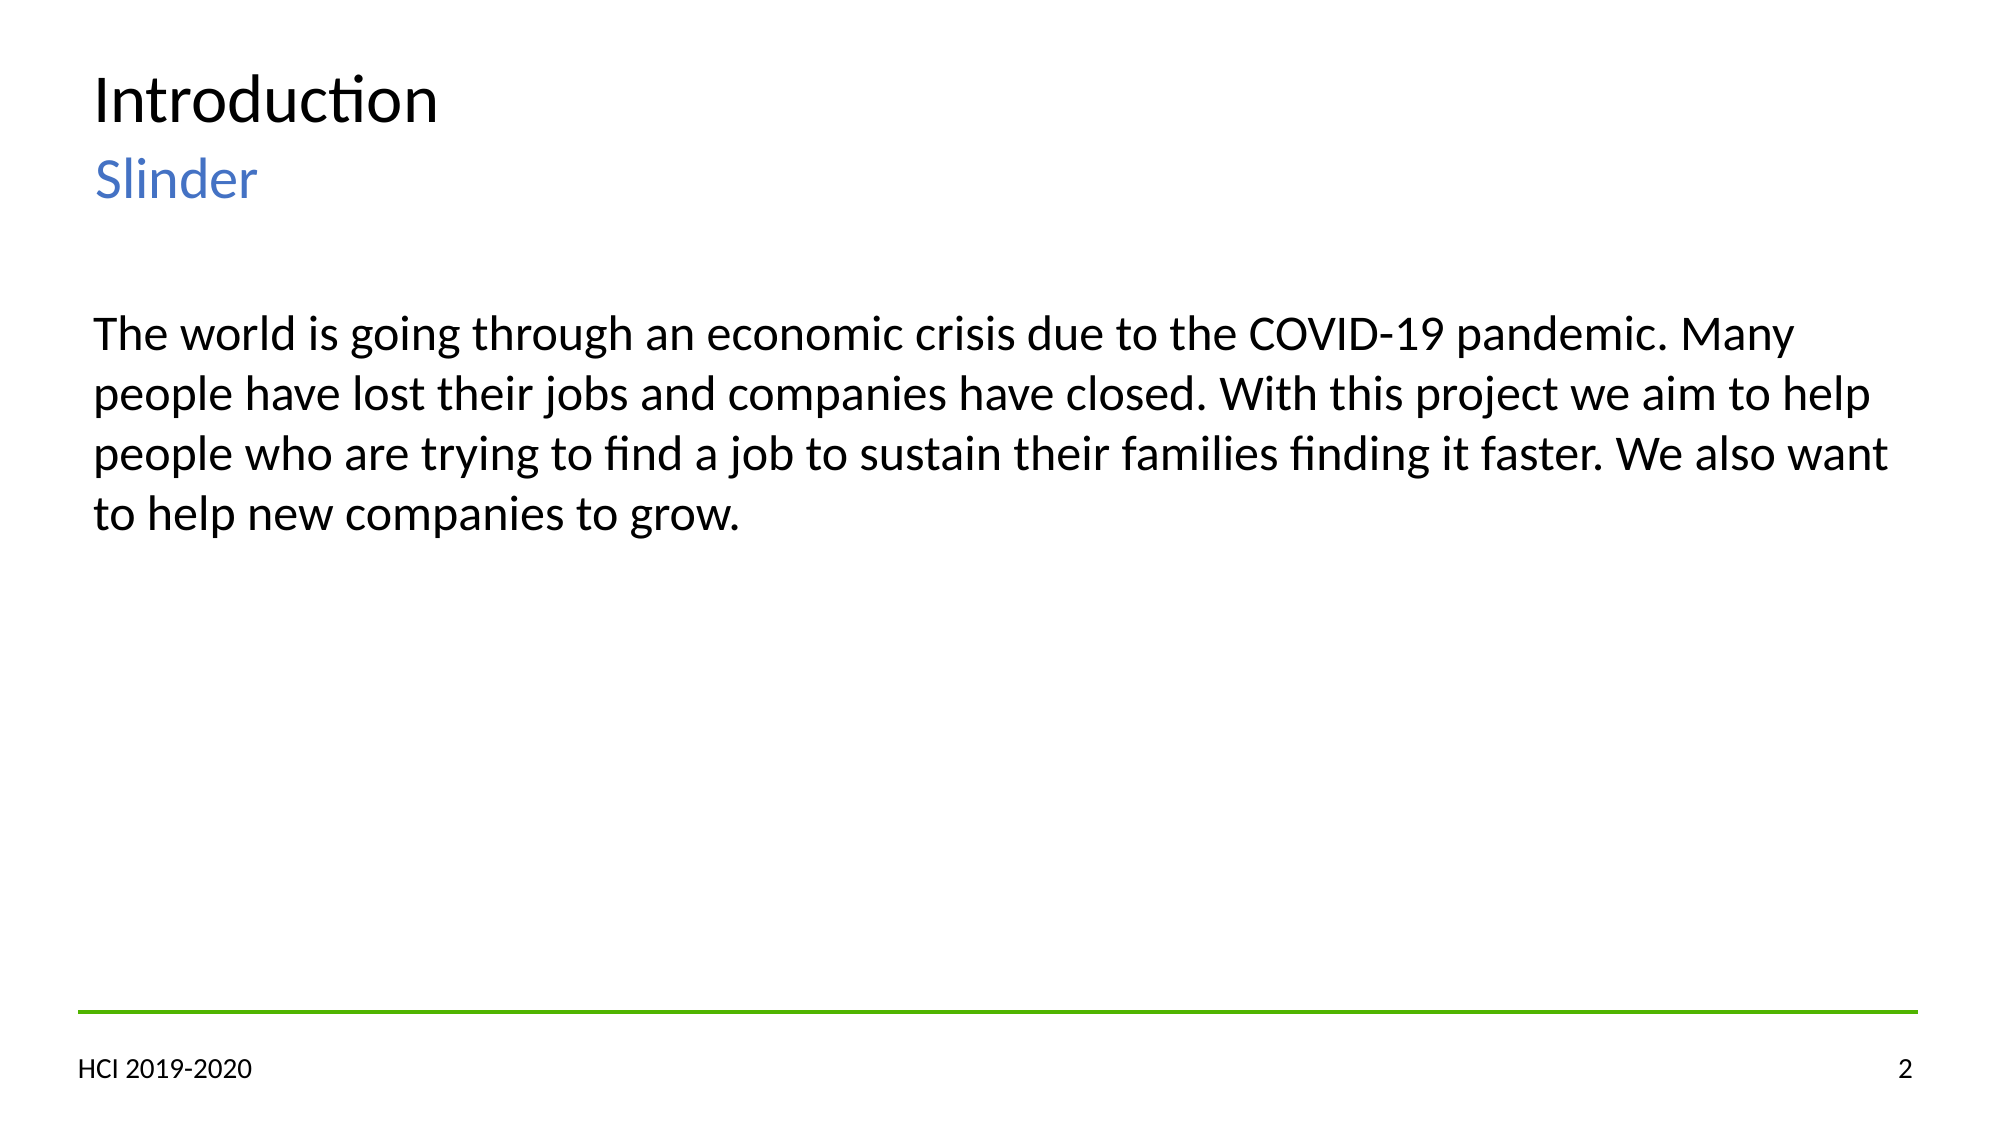

Introduction
Slinder

The world is going through an economic crisis due to the COVID-19 pandemic. Many people have lost their jobs and companies have closed. With this project we aim to help people who are trying to find a job to sustain their families finding it faster. We also want to help new companies to grow.
HCI 2019-2020
2